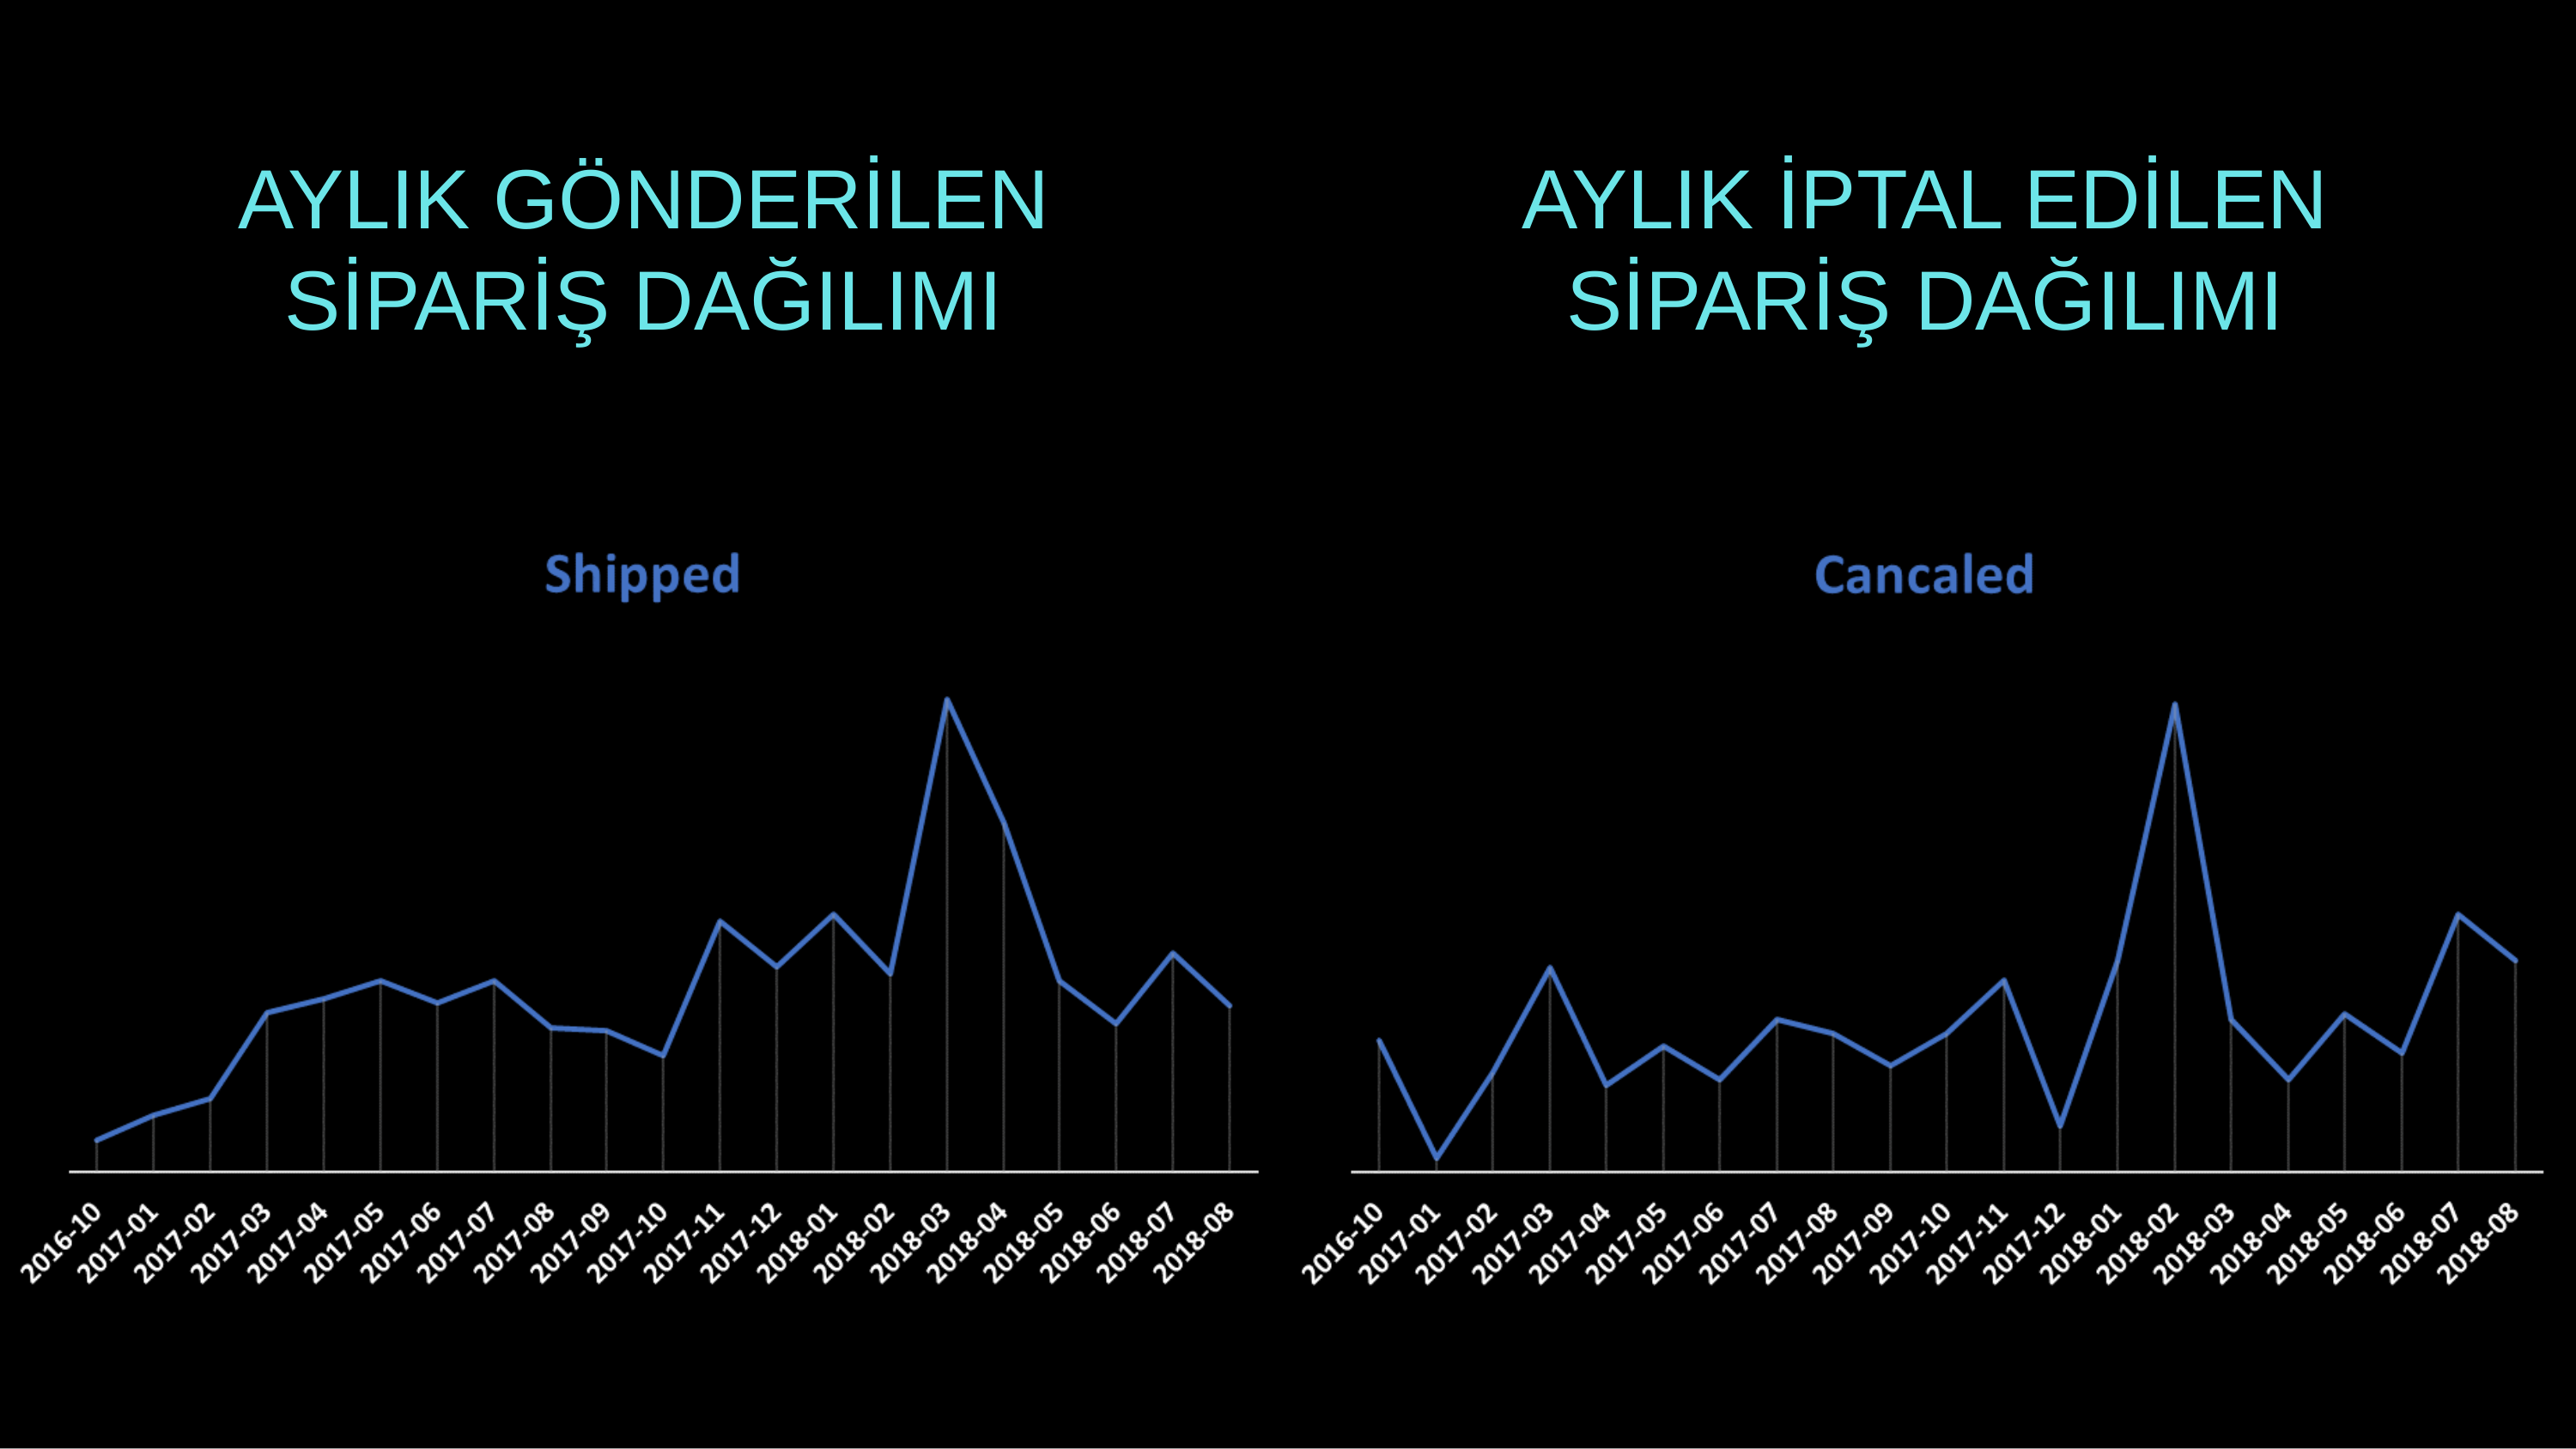

AYLIK GÖNDERİLEN SİPARİŞ DAĞILIMI
AYLIK İPTAL EDİLEN SİPARİŞ DAĞILIMI